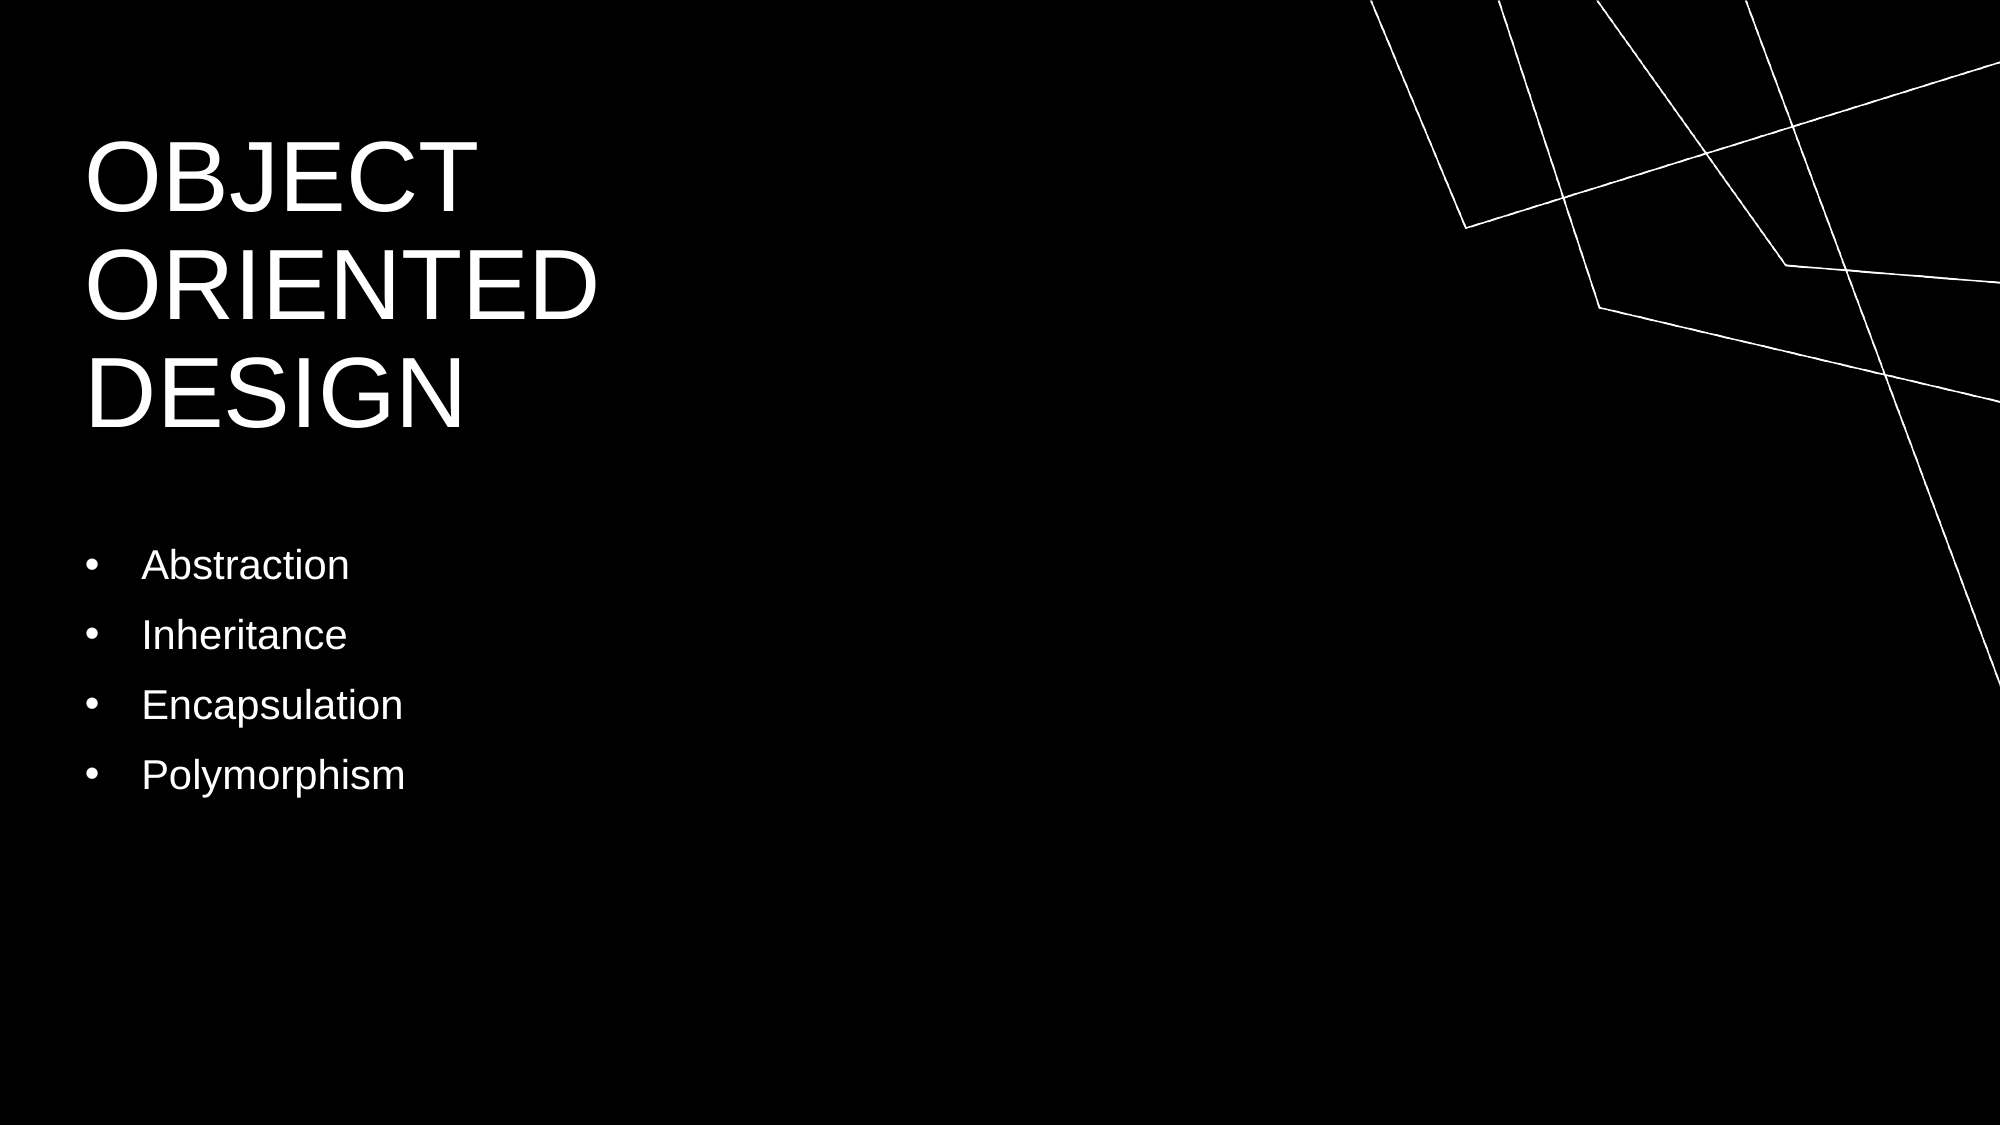

# Object Oriented Design
Abstraction
Inheritance
Encapsulation
Polymorphism